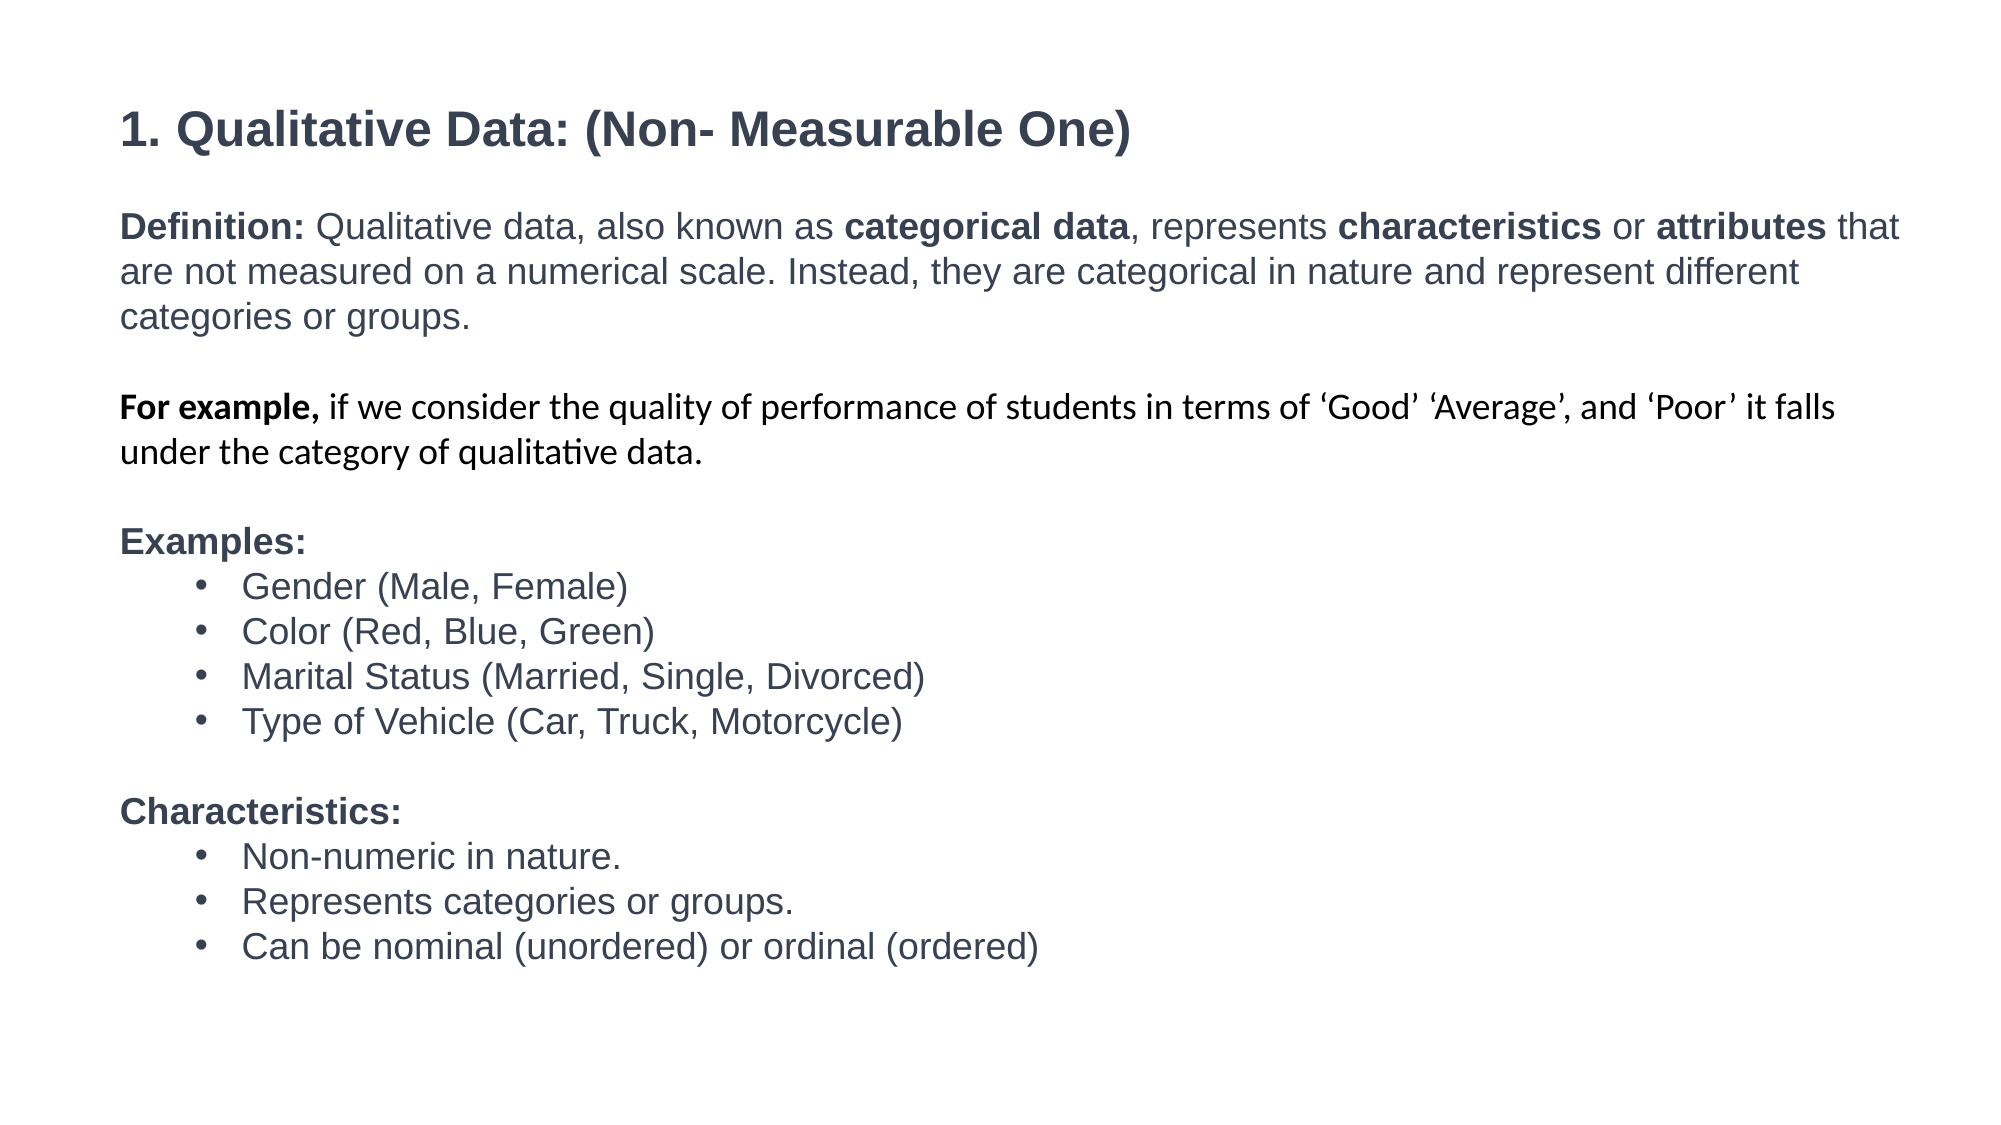

Qualitative Data: (Non- Measurable One)

Definition: Qualitative data, also known as categorical data, represents characteristics or attributes that are not measured on a numerical scale. Instead, they are categorical in nature and represent different categories or groups.

For example, if we consider the quality of performance of students in terms of ‘Good’ ‘Average’, and ‘Poor’ it falls under the category of qualitative data.

Examples:
Gender (Male, Female)
Color (Red, Blue, Green)
Marital Status (Married, Single, Divorced)
Type of Vehicle (Car, Truck, Motorcycle)

Characteristics:
Non-numeric in nature.
Represents categories or groups.
Can be nominal (unordered) or ordinal (ordered)